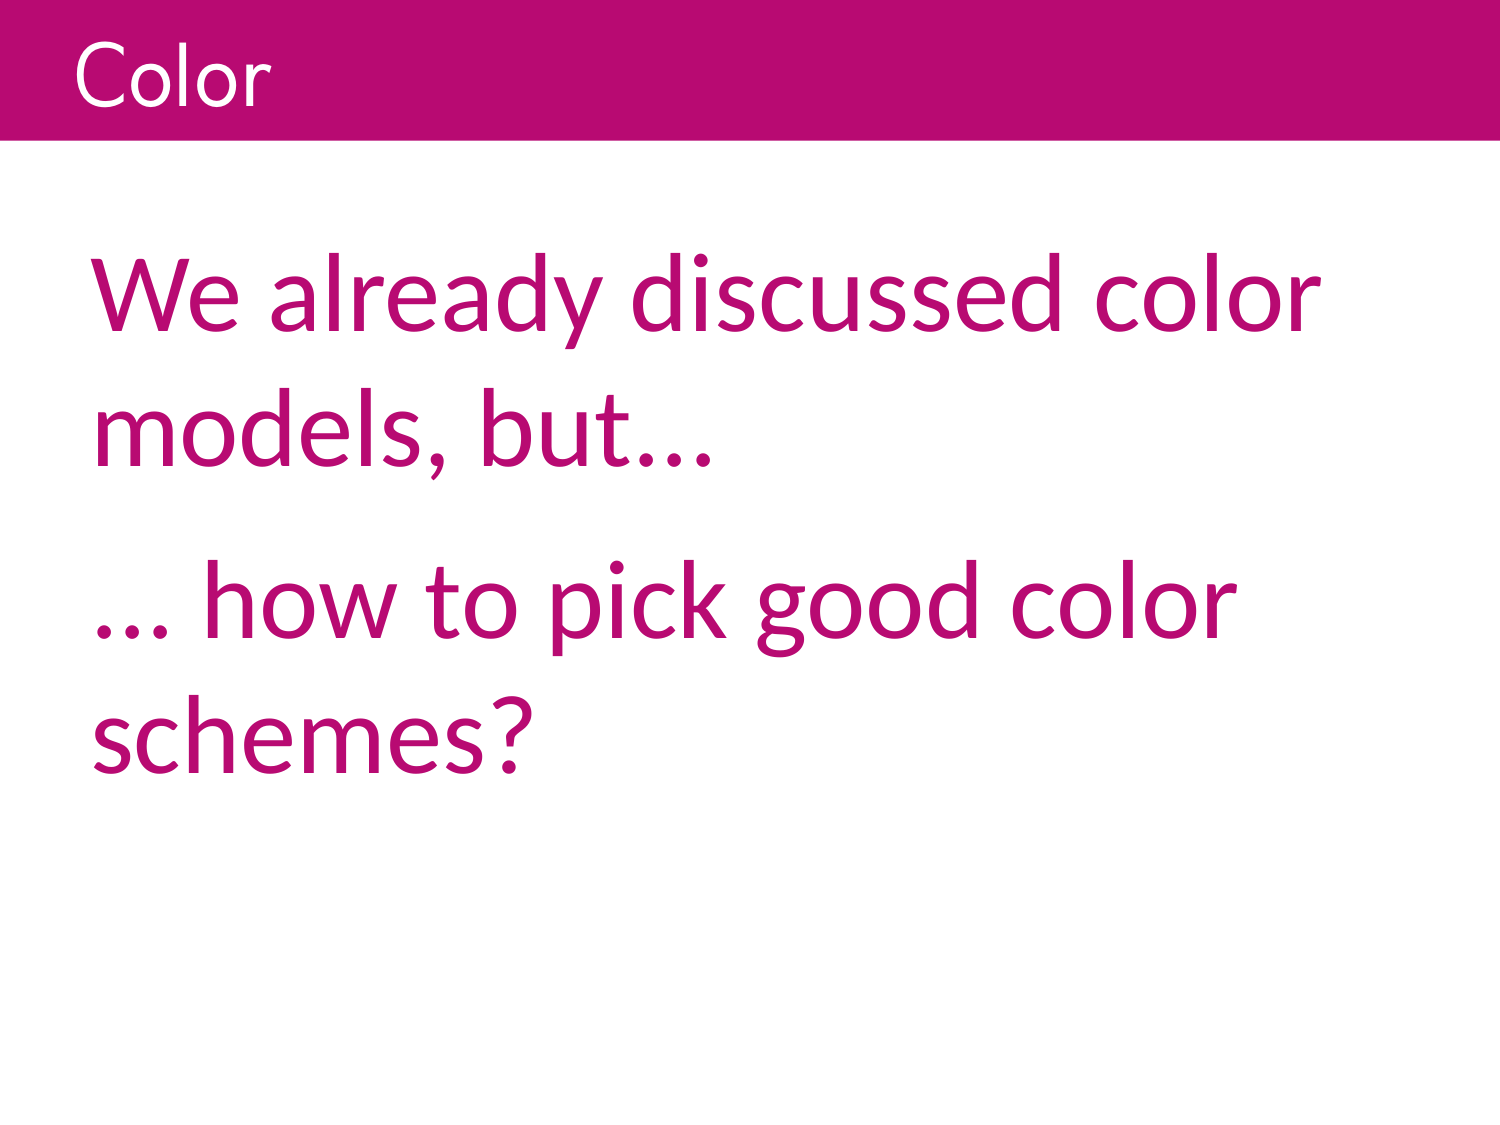

# Color
We already discussed color models, but...
... how to pick good color schemes?